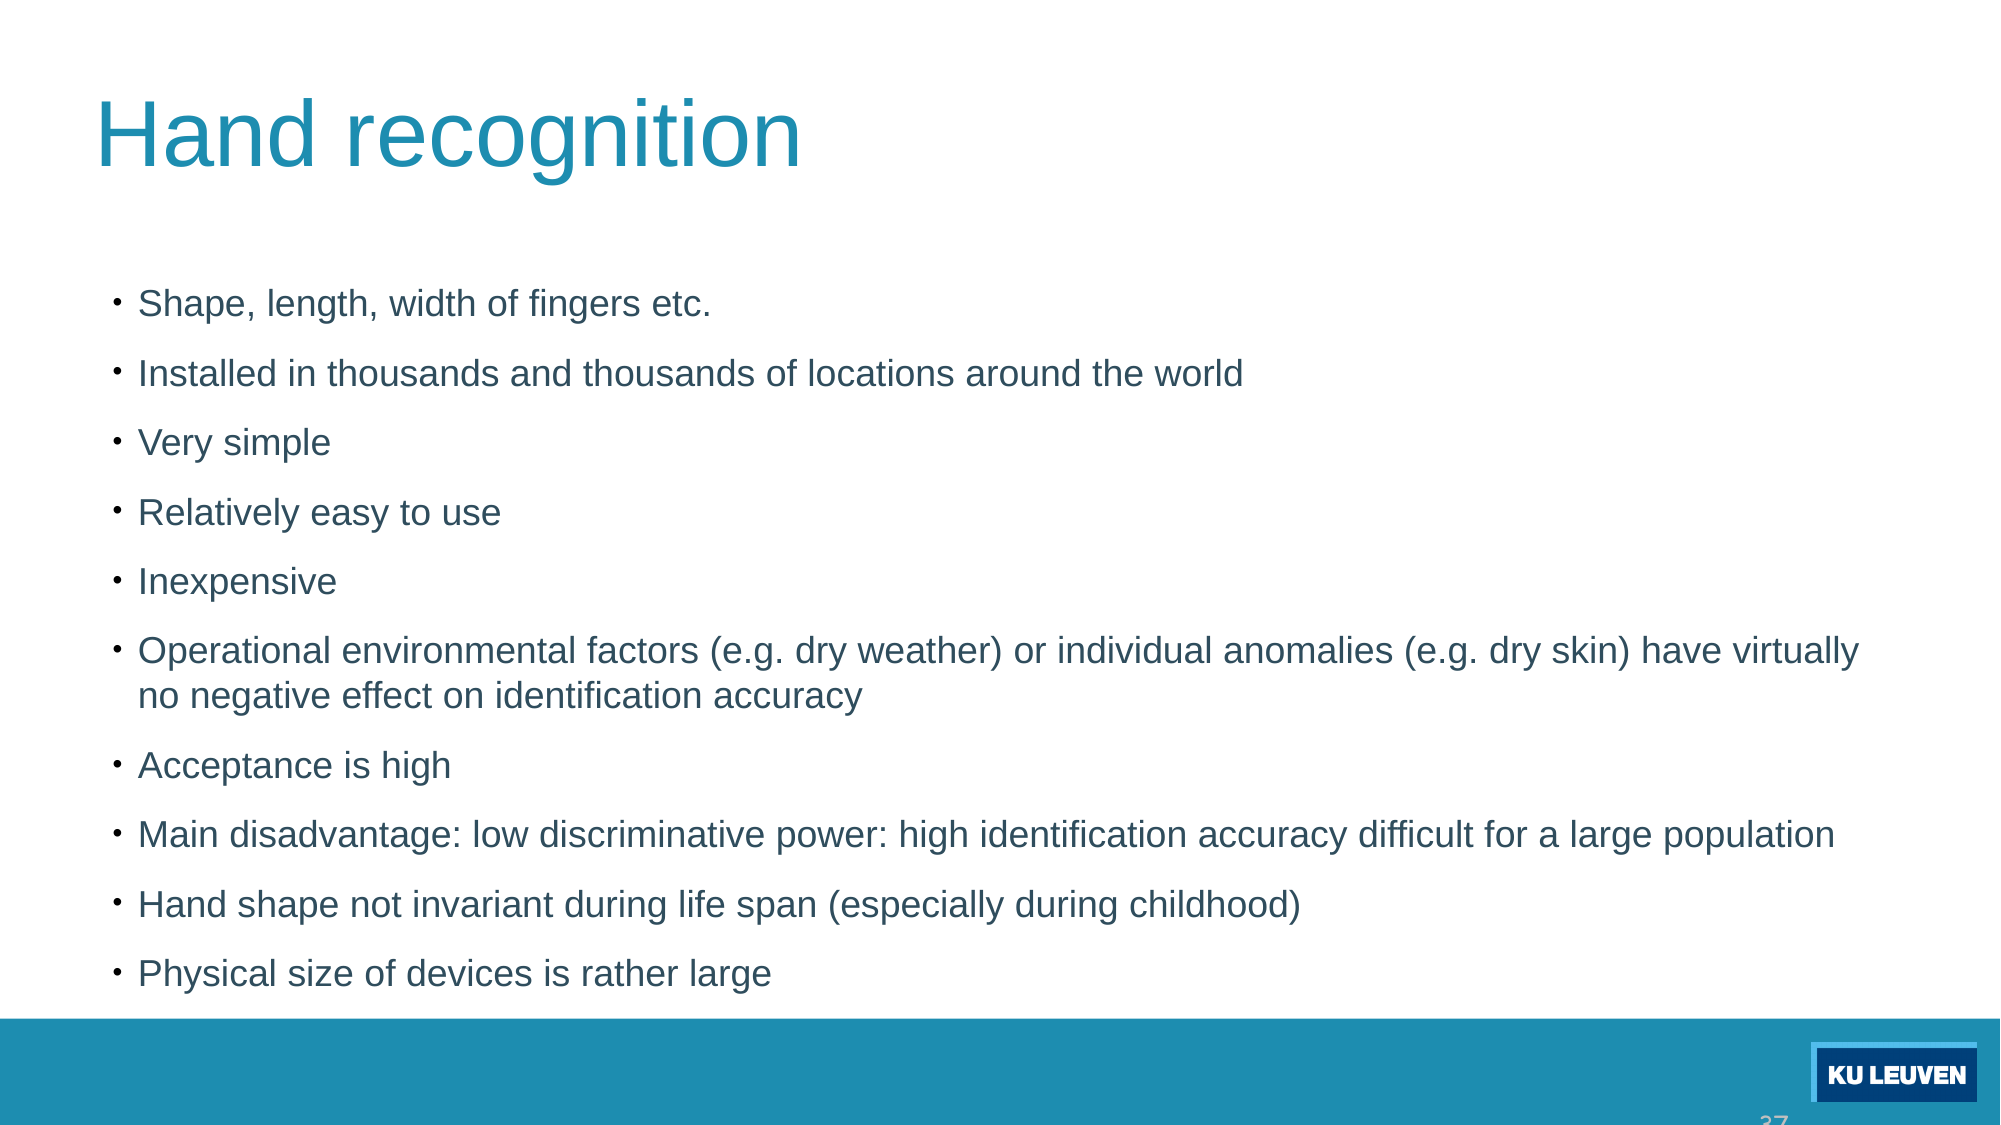

# Hand recognition
Shape, length, width of fingers etc.
Installed in thousands and thousands of locations around the world
Very simple
Relatively easy to use
Inexpensive
Operational environmental factors (e.g. dry weather) or individual anomalies (e.g. dry skin) have virtually no negative effect on identification accuracy
Acceptance is high
Main disadvantage: low discriminative power: high identification accuracy difficult for a large population
Hand shape not invariant during life span (especially during childhood)
Physical size of devices is rather large
37